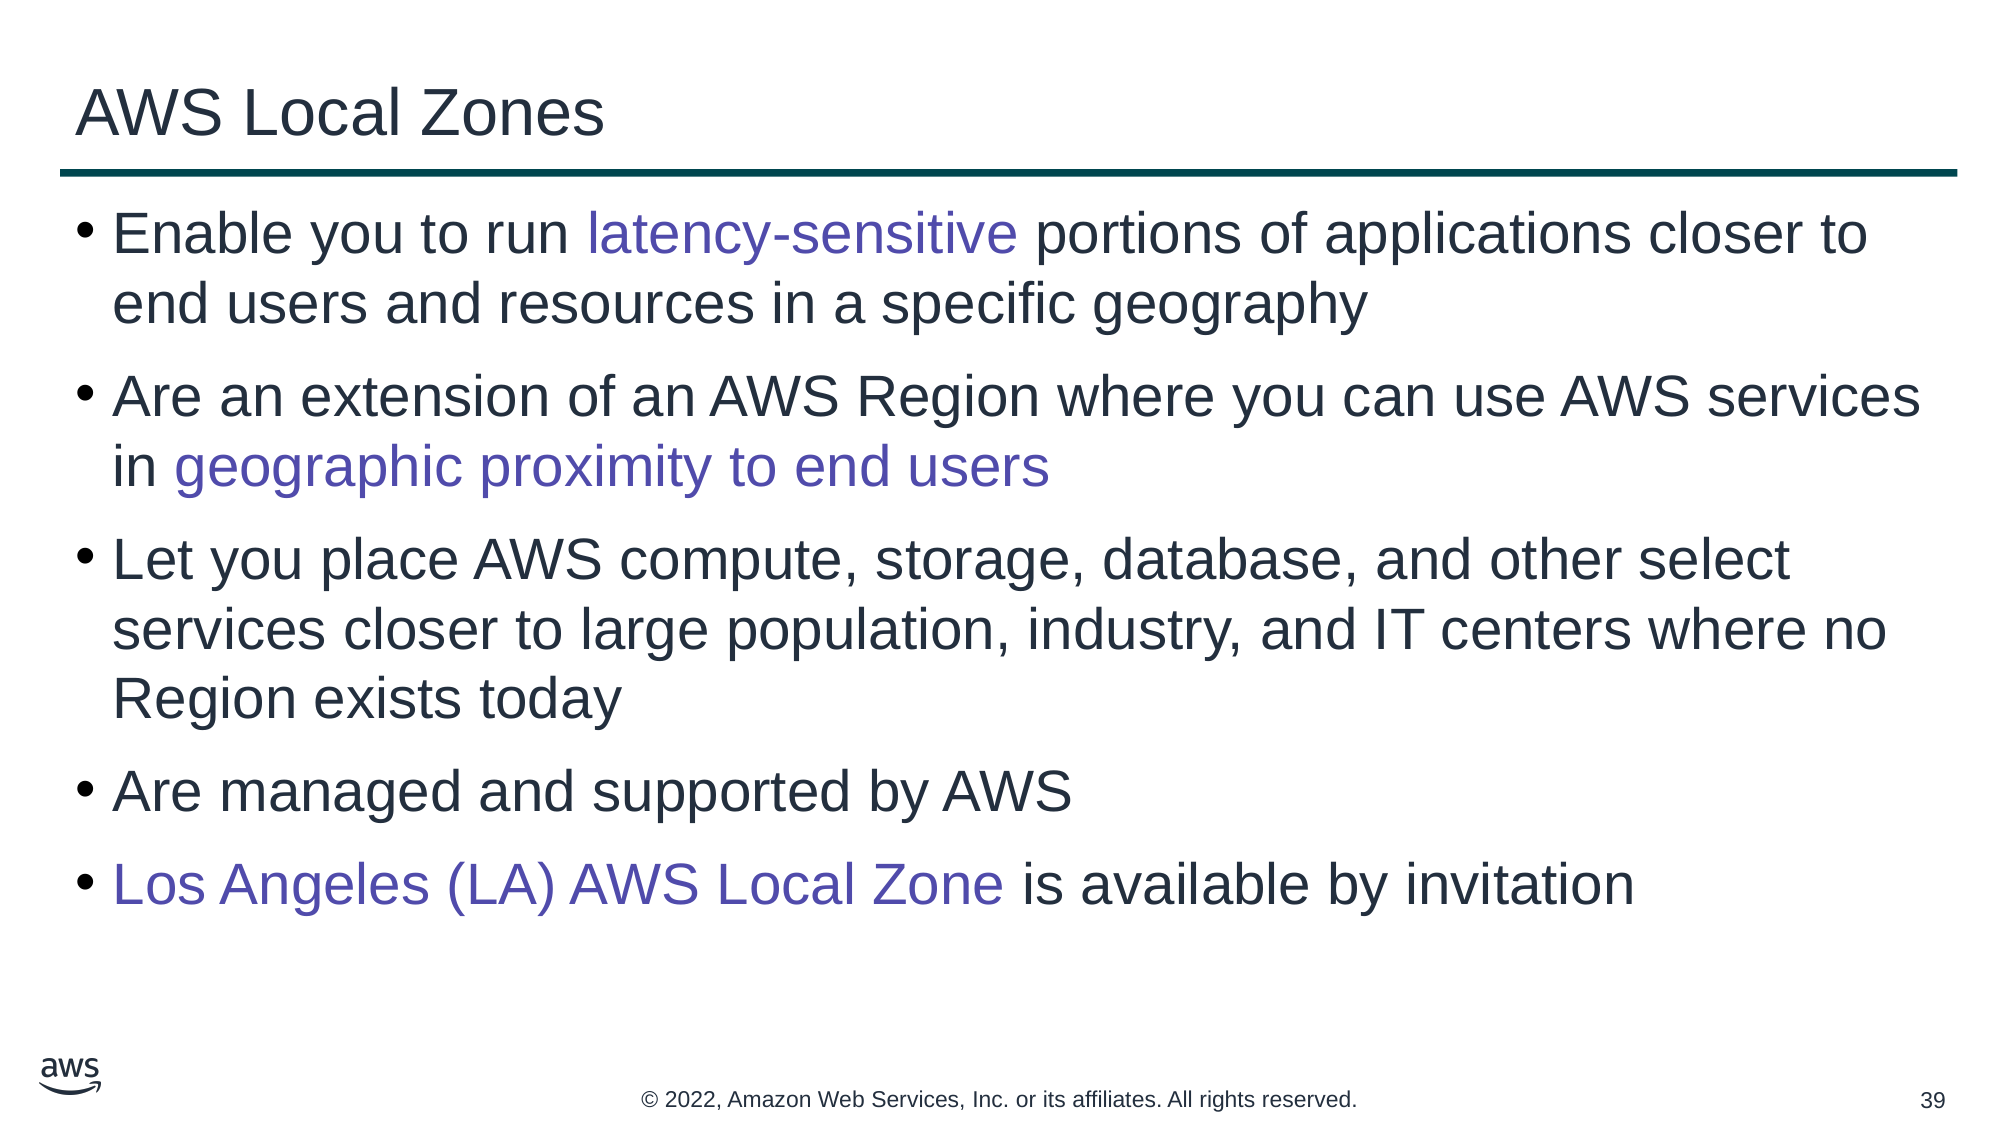

# AWS Local Zones
Enable you to run latency-sensitive portions of applications closer to end users and resources in a specific geography
Are an extension of an AWS Region where you can use AWS services in geographic proximity to end users
Let you place AWS compute, storage, database, and other select services closer to large population, industry, and IT centers where no Region exists today
Are managed and supported by AWS
Los Angeles (LA) AWS Local Zone is available by invitation
39